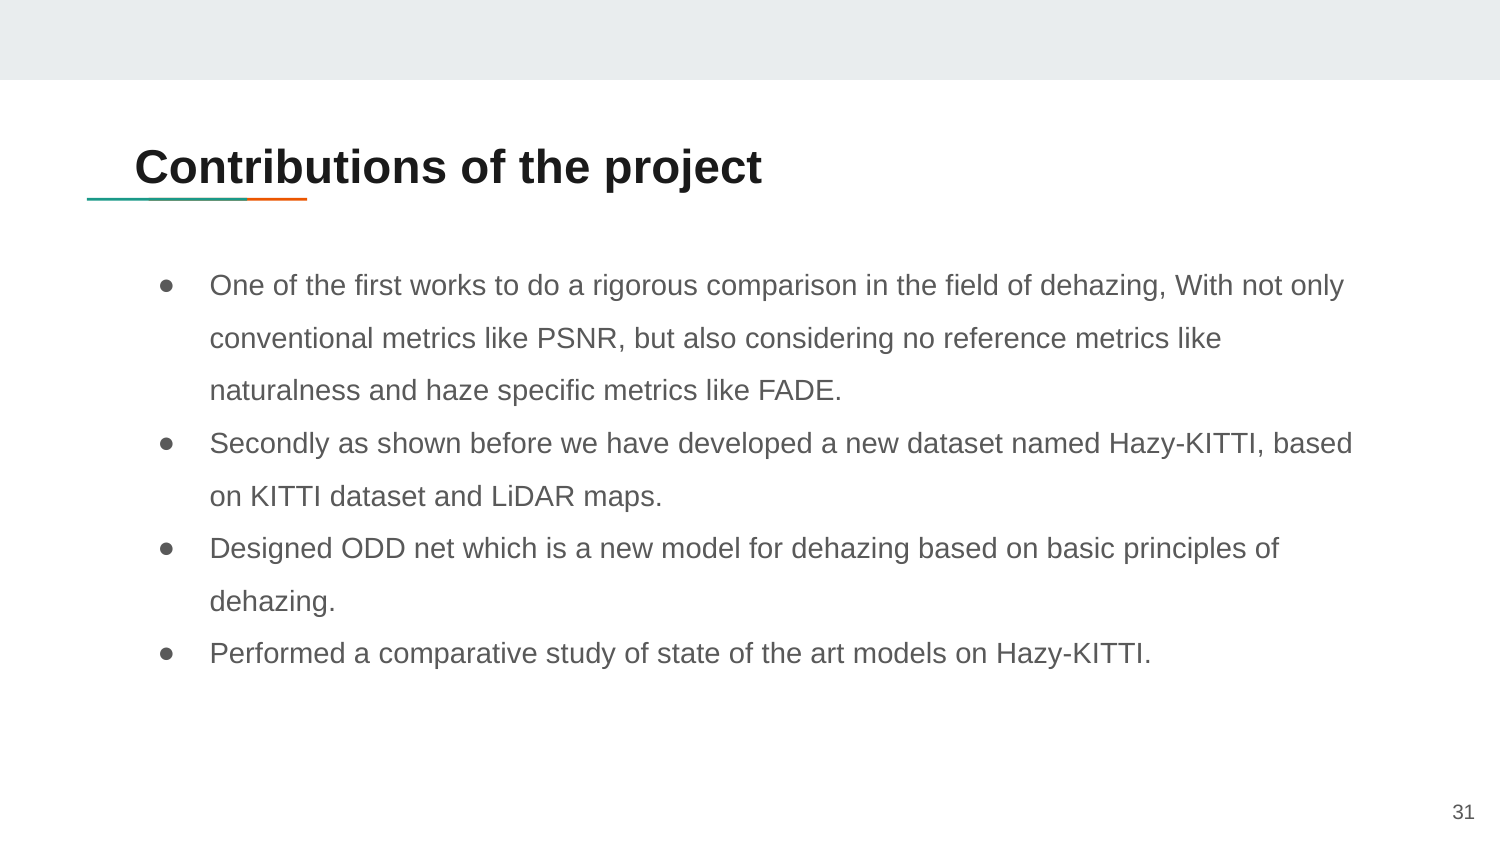

# Contributions of the project
One of the first works to do a rigorous comparison in the field of dehazing, With not only conventional metrics like PSNR, but also considering no reference metrics like naturalness and haze specific metrics like FADE.
Secondly as shown before we have developed a new dataset named Hazy-KITTI, based on KITTI dataset and LiDAR maps.
Designed ODD net which is a new model for dehazing based on basic principles of dehazing.
Performed a comparative study of state of the art models on Hazy-KITTI.
31